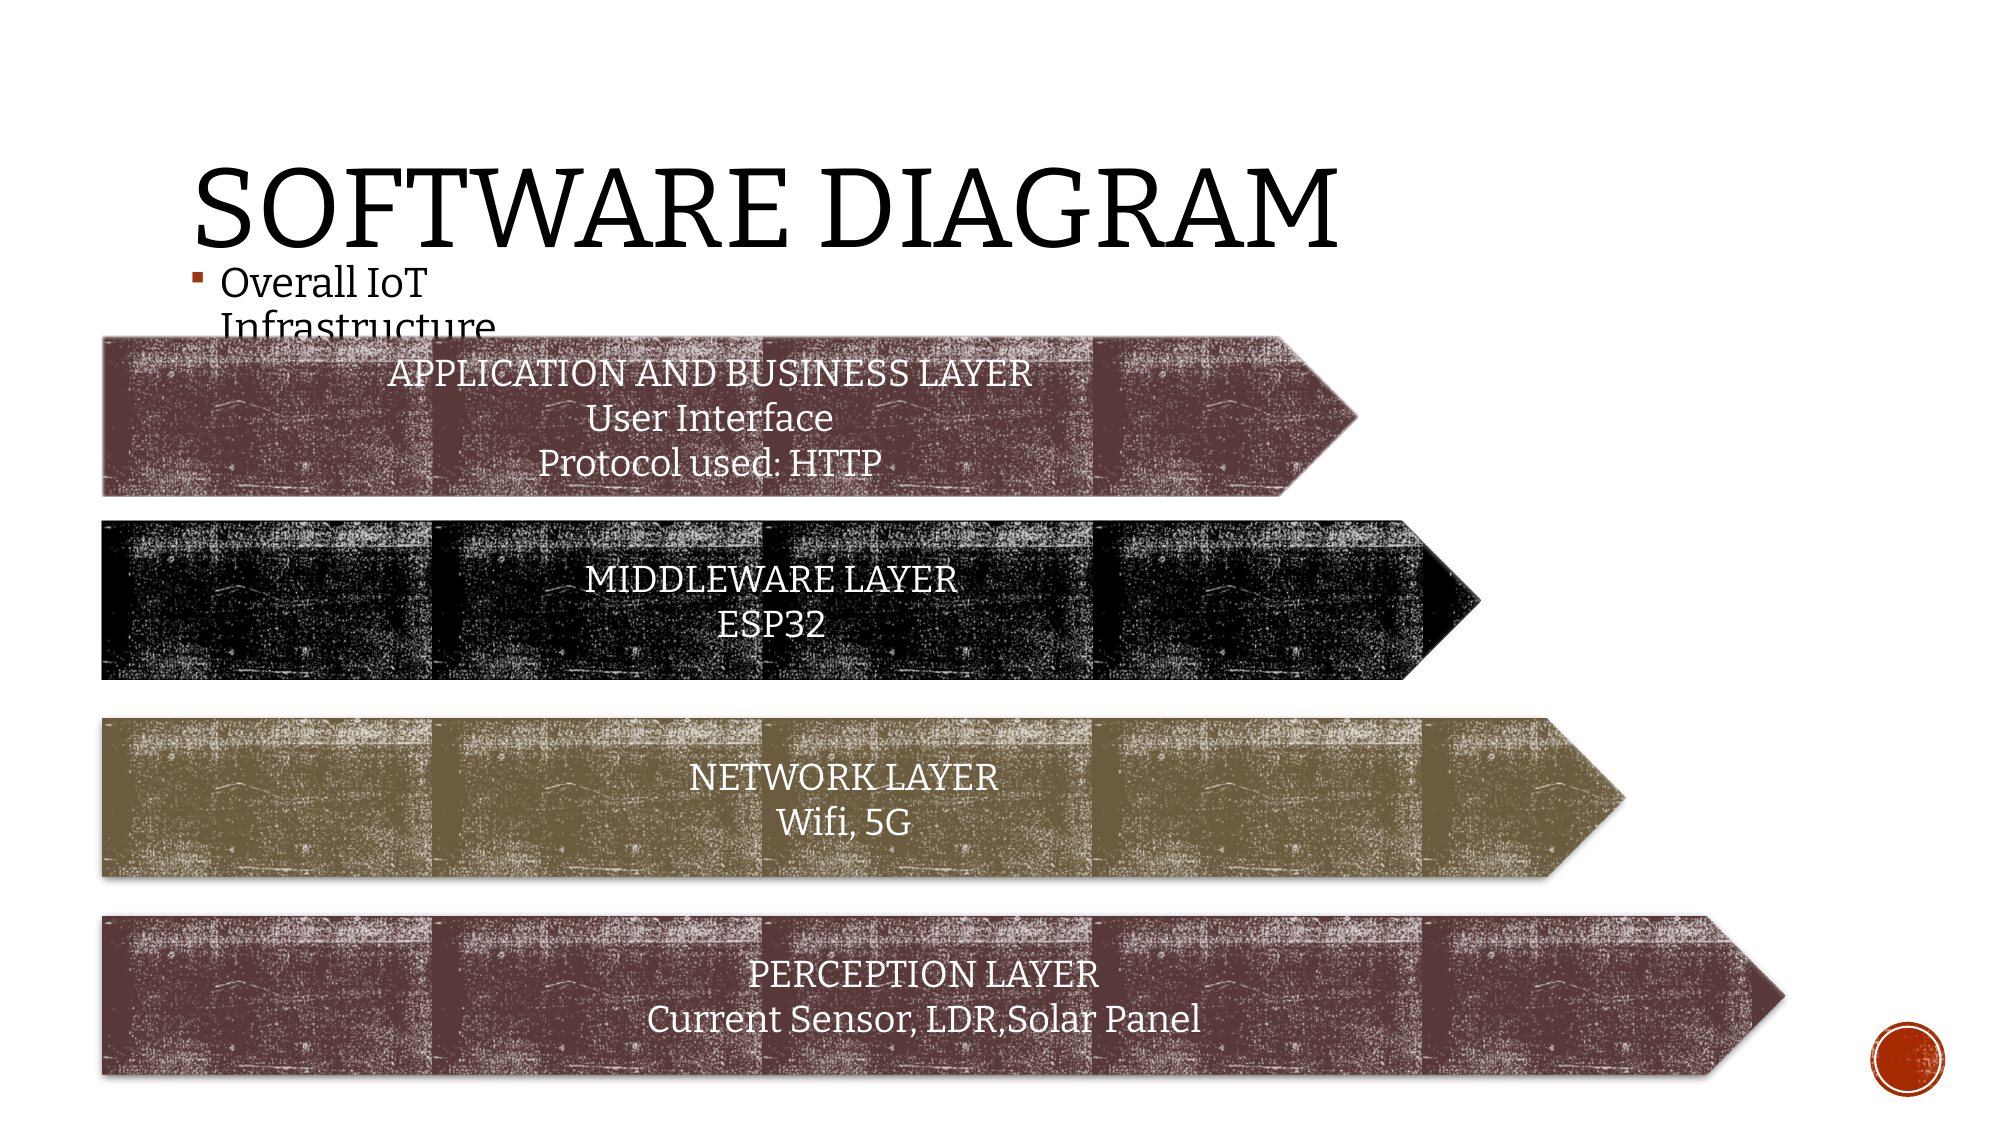

# Software diagram
Overall IoT Infrastructure
APPLICATION AND BUSINESS LAYER
User Interface
Protocol used: HTTP
MIDDLEWARE LAYER
ESP32
NETWORK LAYER
Wifi, 5G
PERCEPTION LAYER
Current Sensor, LDR,Solar Panel